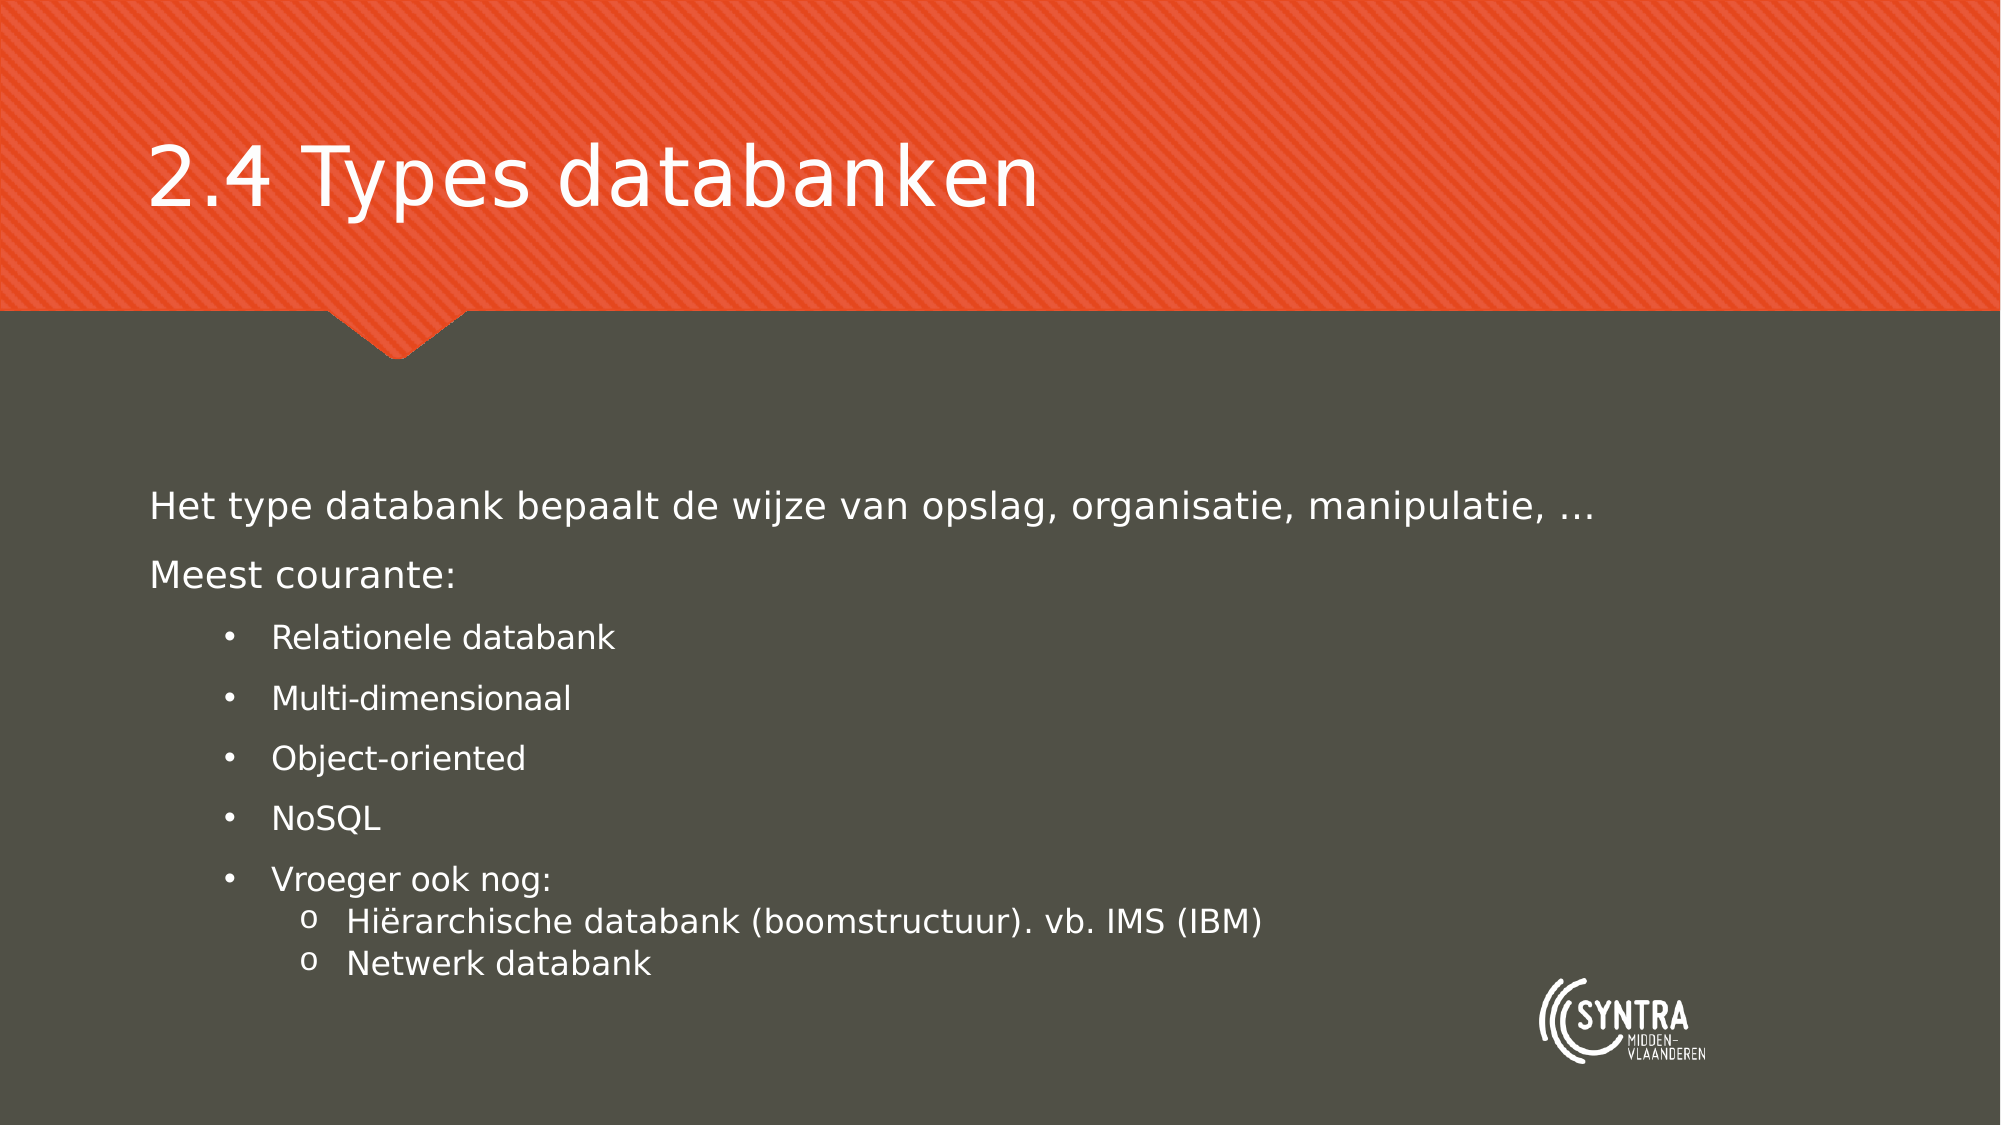

# 2.4 Types databanken
Het type databank bepaalt de wijze van opslag, organisatie, manipulatie, …
Meest courante:
Relationele databank
Multi-dimensionaal
Object-oriented
NoSQL
Vroeger ook nog:
Hiërarchische databank (boomstructuur). vb. IMS (IBM)
Netwerk databank